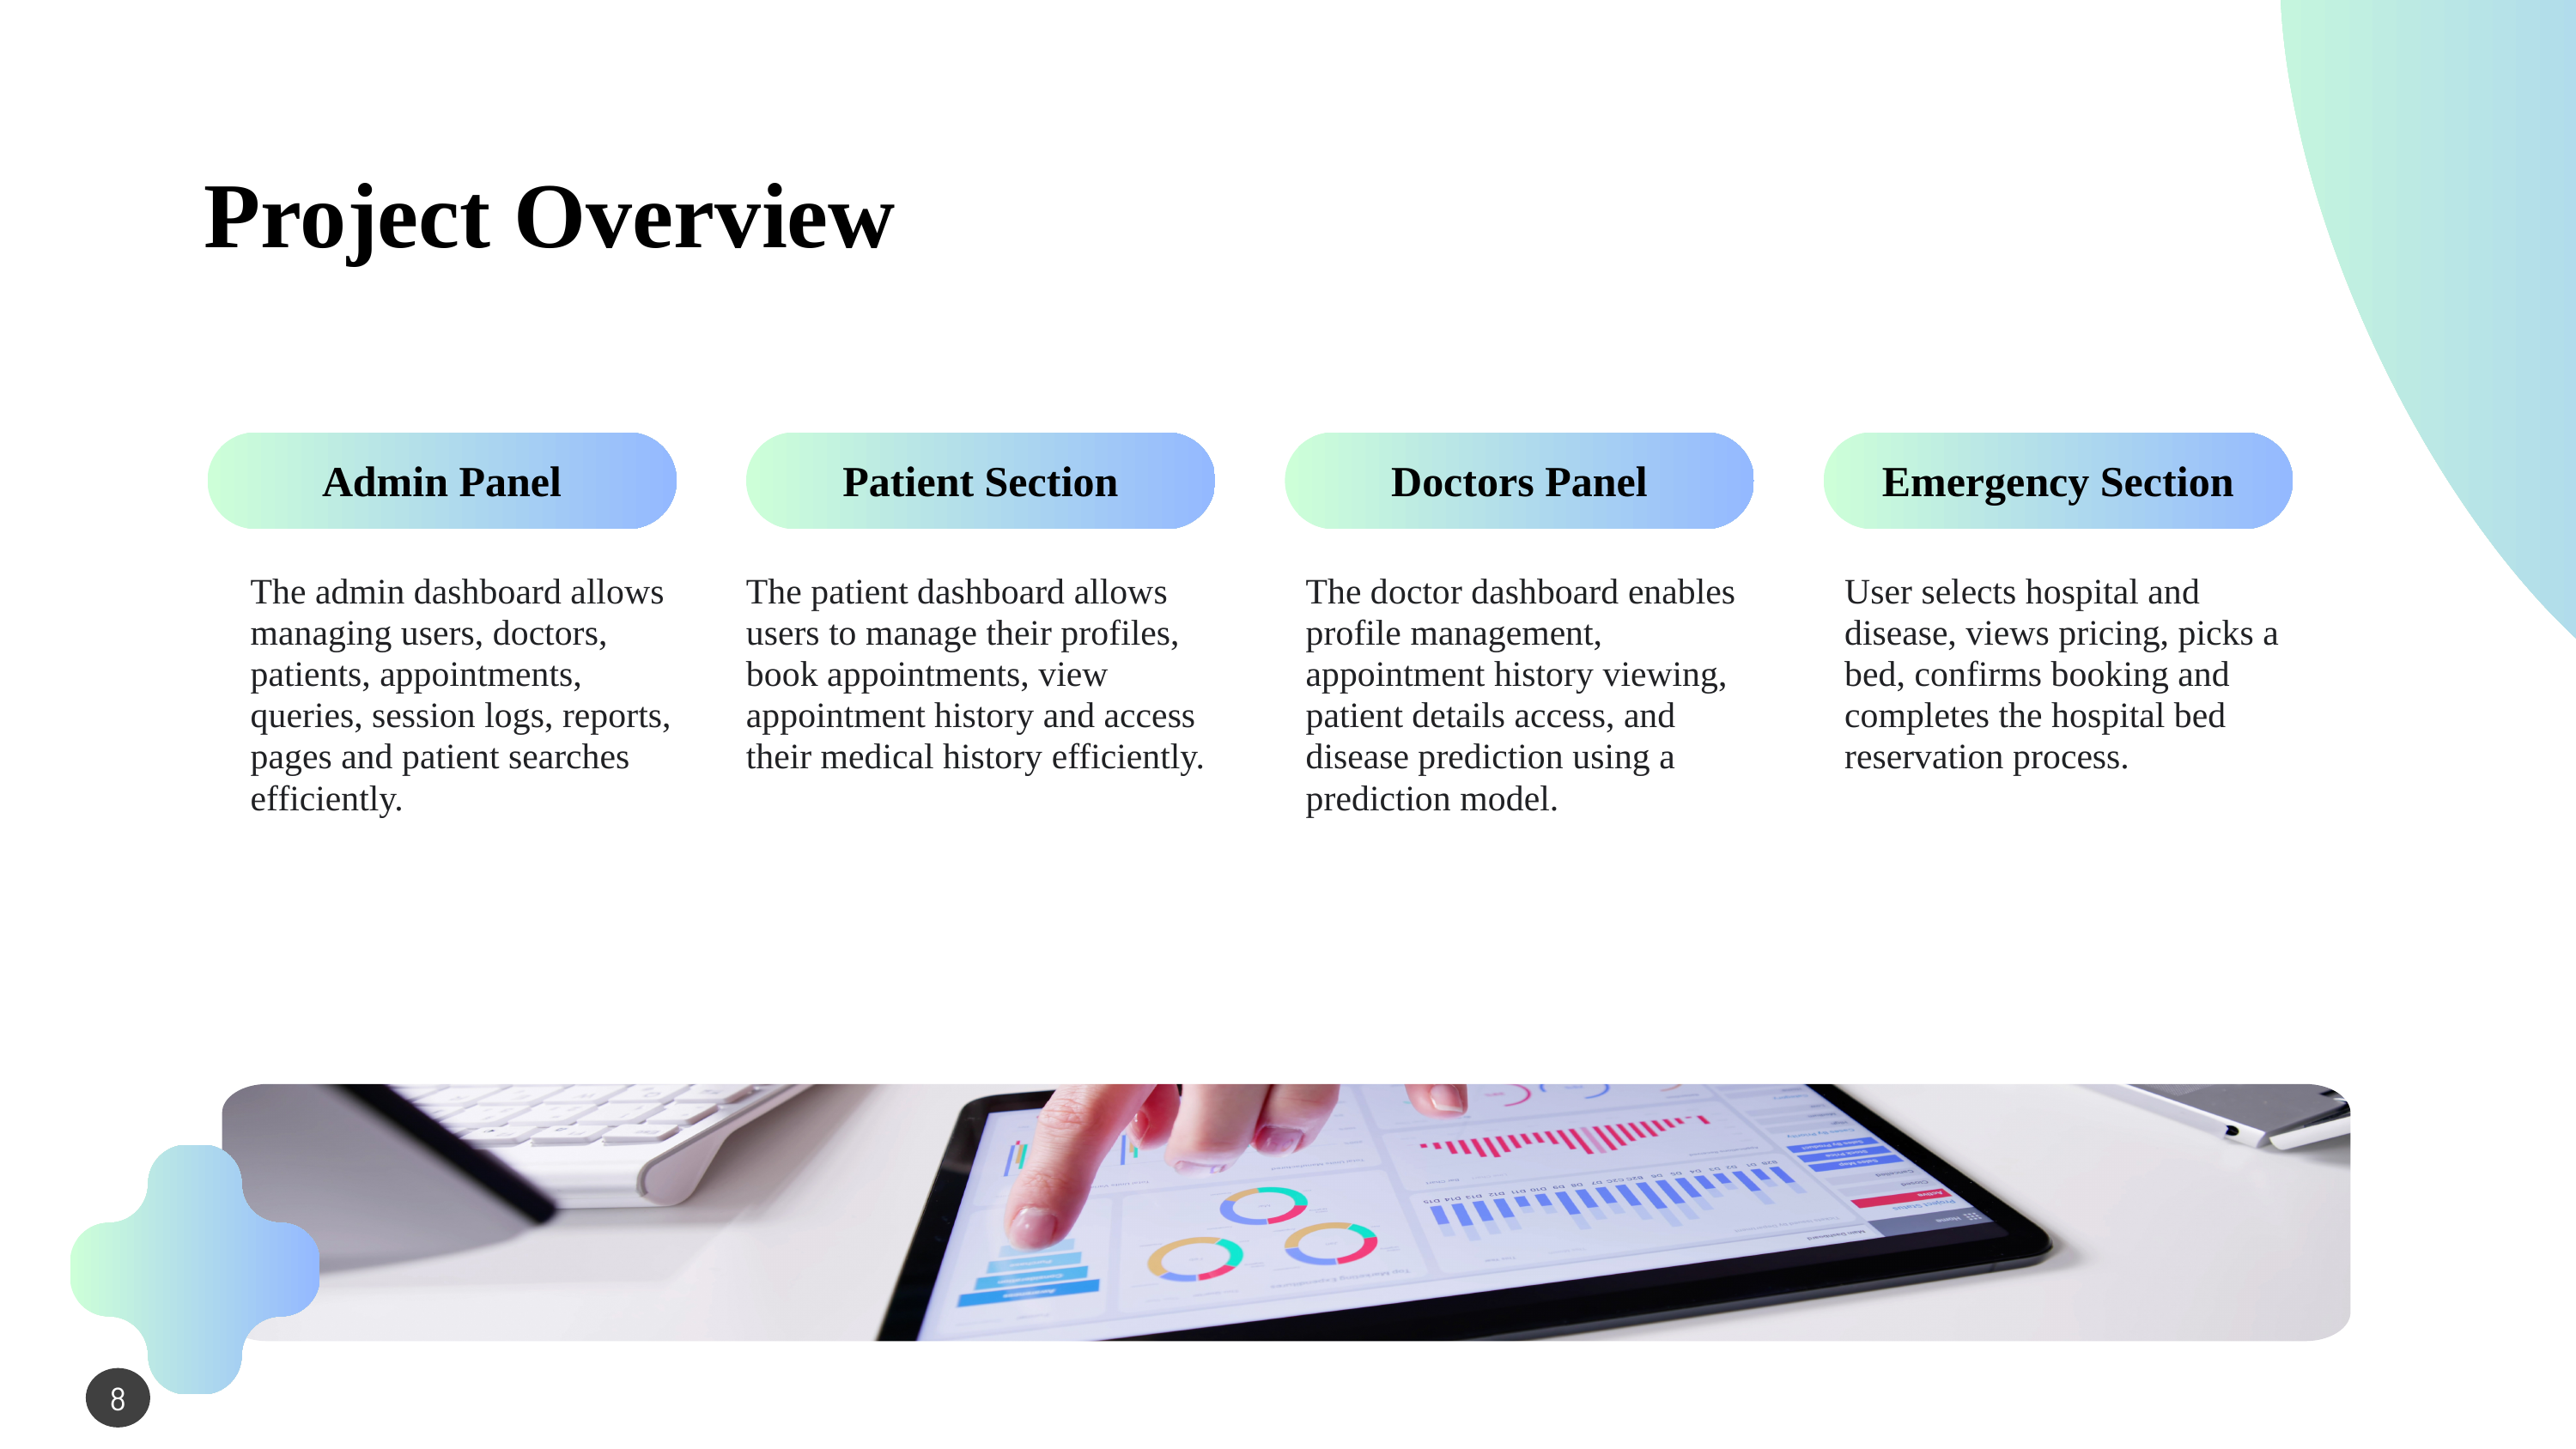

Project Overview

Admin Panel
Patient Section
Doctors Panel
Emergency Section
The admin dashboard allows managing users, doctors, patients, appointments, queries, session logs, reports, pages and patient searches efficiently.
The patient dashboard allows users to manage their profiles, book appointments, view appointment history and access their medical history efficiently.
The doctor dashboard enables profile management, appointment history viewing, patient details access, and disease prediction using a prediction model.
User selects hospital and disease, views pricing, picks a bed, confirms booking and completes the hospital bed reservation process.

8